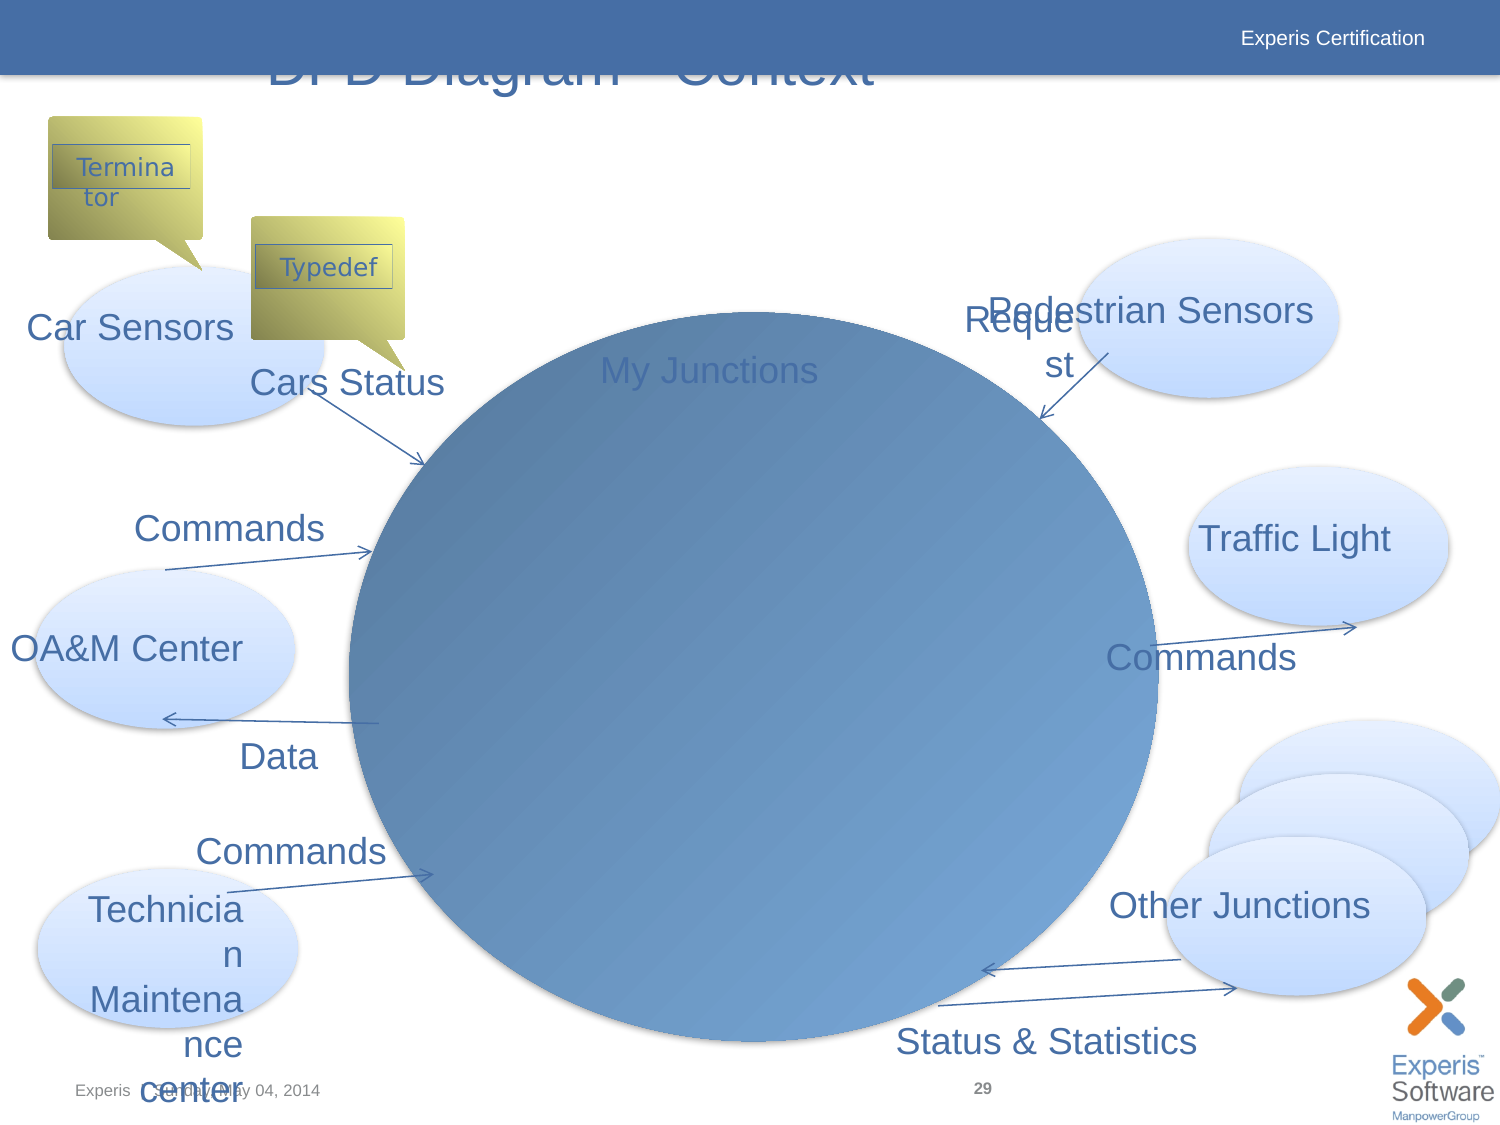

# DFD Diagram - Context

Terminator

Typedef

Pedestrian Sensors
Request
Car Sensors

My Junctions
Cars Status

Commands
Traffic Light

OA&M Center
Commands

Data

Commands

Other Junctions
Technician Maintenance center
Status & Statistics